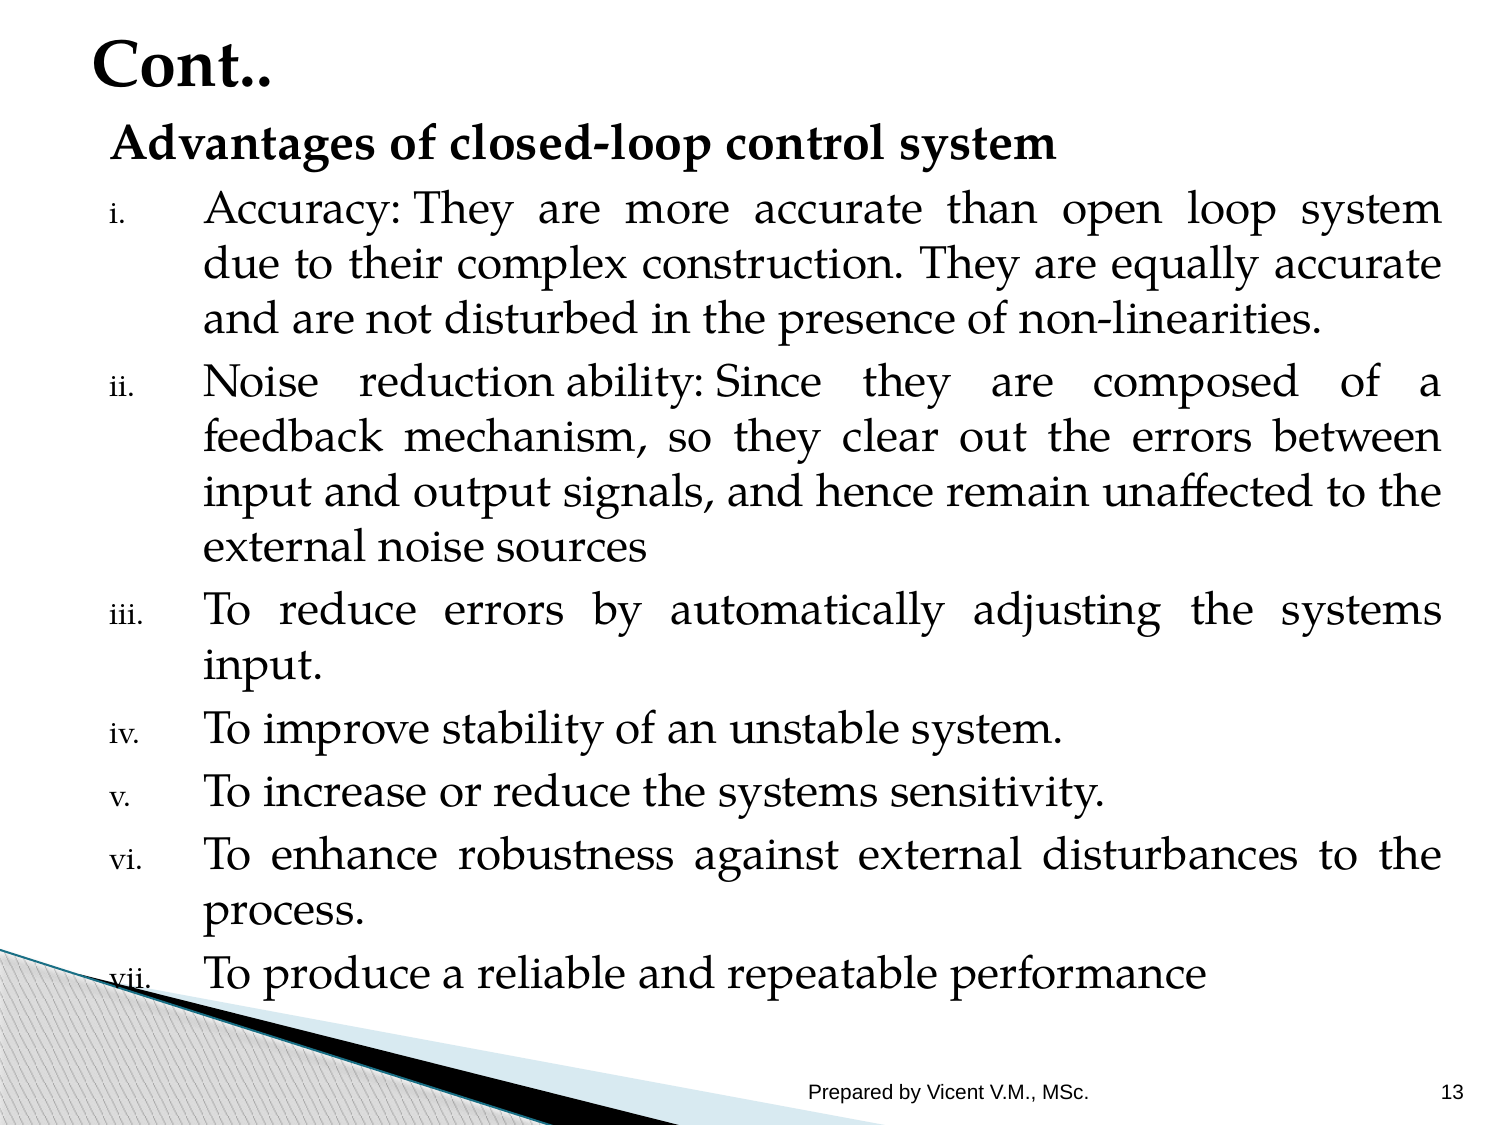

# Cont..
Advantages of closed-loop control system
Accuracy: They are more accurate than open loop system due to their complex construction. They are equally accurate and are not disturbed in the presence of non-linearities.
Noise reduction ability: Since they are composed of a feedback mechanism, so they clear out the errors between input and output signals, and hence remain unaffected to the external noise sources
To reduce errors by automatically adjusting the systems input.
To improve stability of an unstable system.
To increase or reduce the systems sensitivity.
To enhance robustness against external disturbances to the process.
To produce a reliable and repeatable performance

Prepared by Vicent V.M., MSc.
13